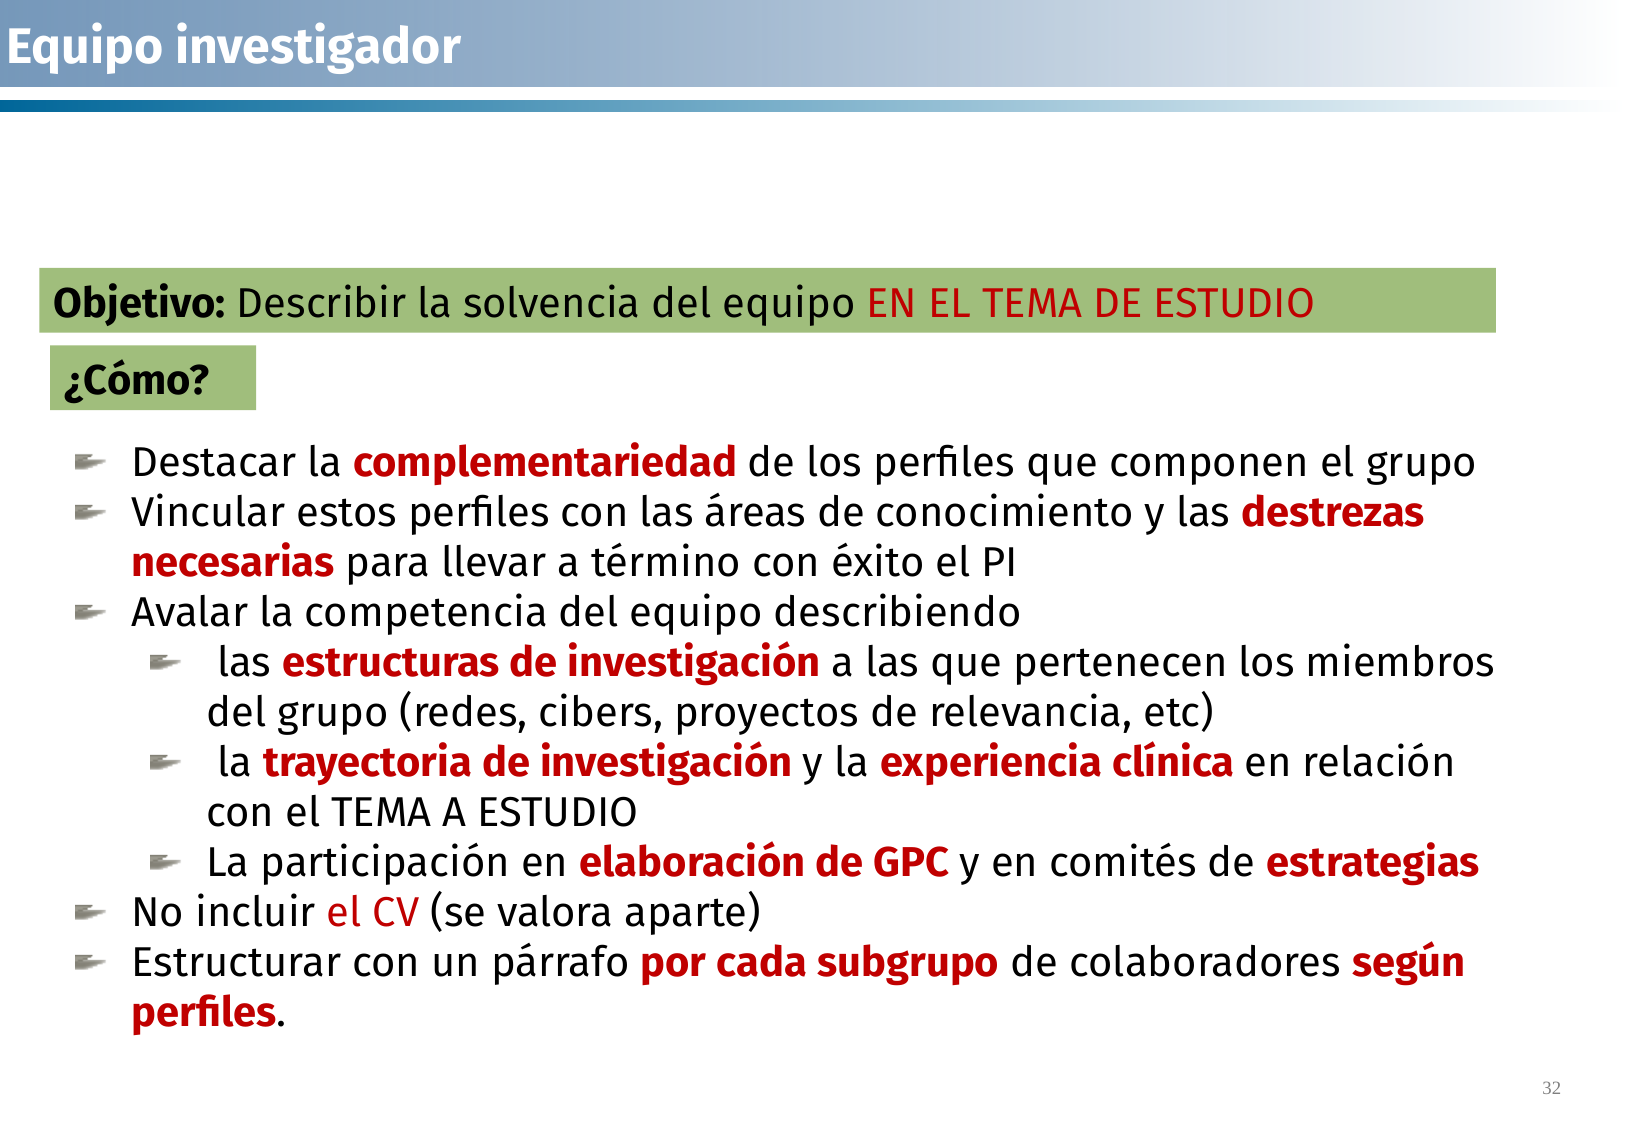

# Equipo investigador
Objetivo: Describir la solvencia del equipo EN EL TEMA DE ESTUDIO
¿Cómo?
Destacar la complementariedad de los perfiles que componen el grupo
Vincular estos perfiles con las áreas de conocimiento y las destrezas necesarias para llevar a término con éxito el PI
Avalar la competencia del equipo describiendo
 las estructuras de investigación a las que pertenecen los miembros del grupo (redes, cibers, proyectos de relevancia, etc)
 la trayectoria de investigación y la experiencia clínica en relación con el TEMA A ESTUDIO
La participación en elaboración de GPC y en comités de estrategias
No incluir el CV (se valora aparte)
Estructurar con un párrafo por cada subgrupo de colaboradores según perfiles.